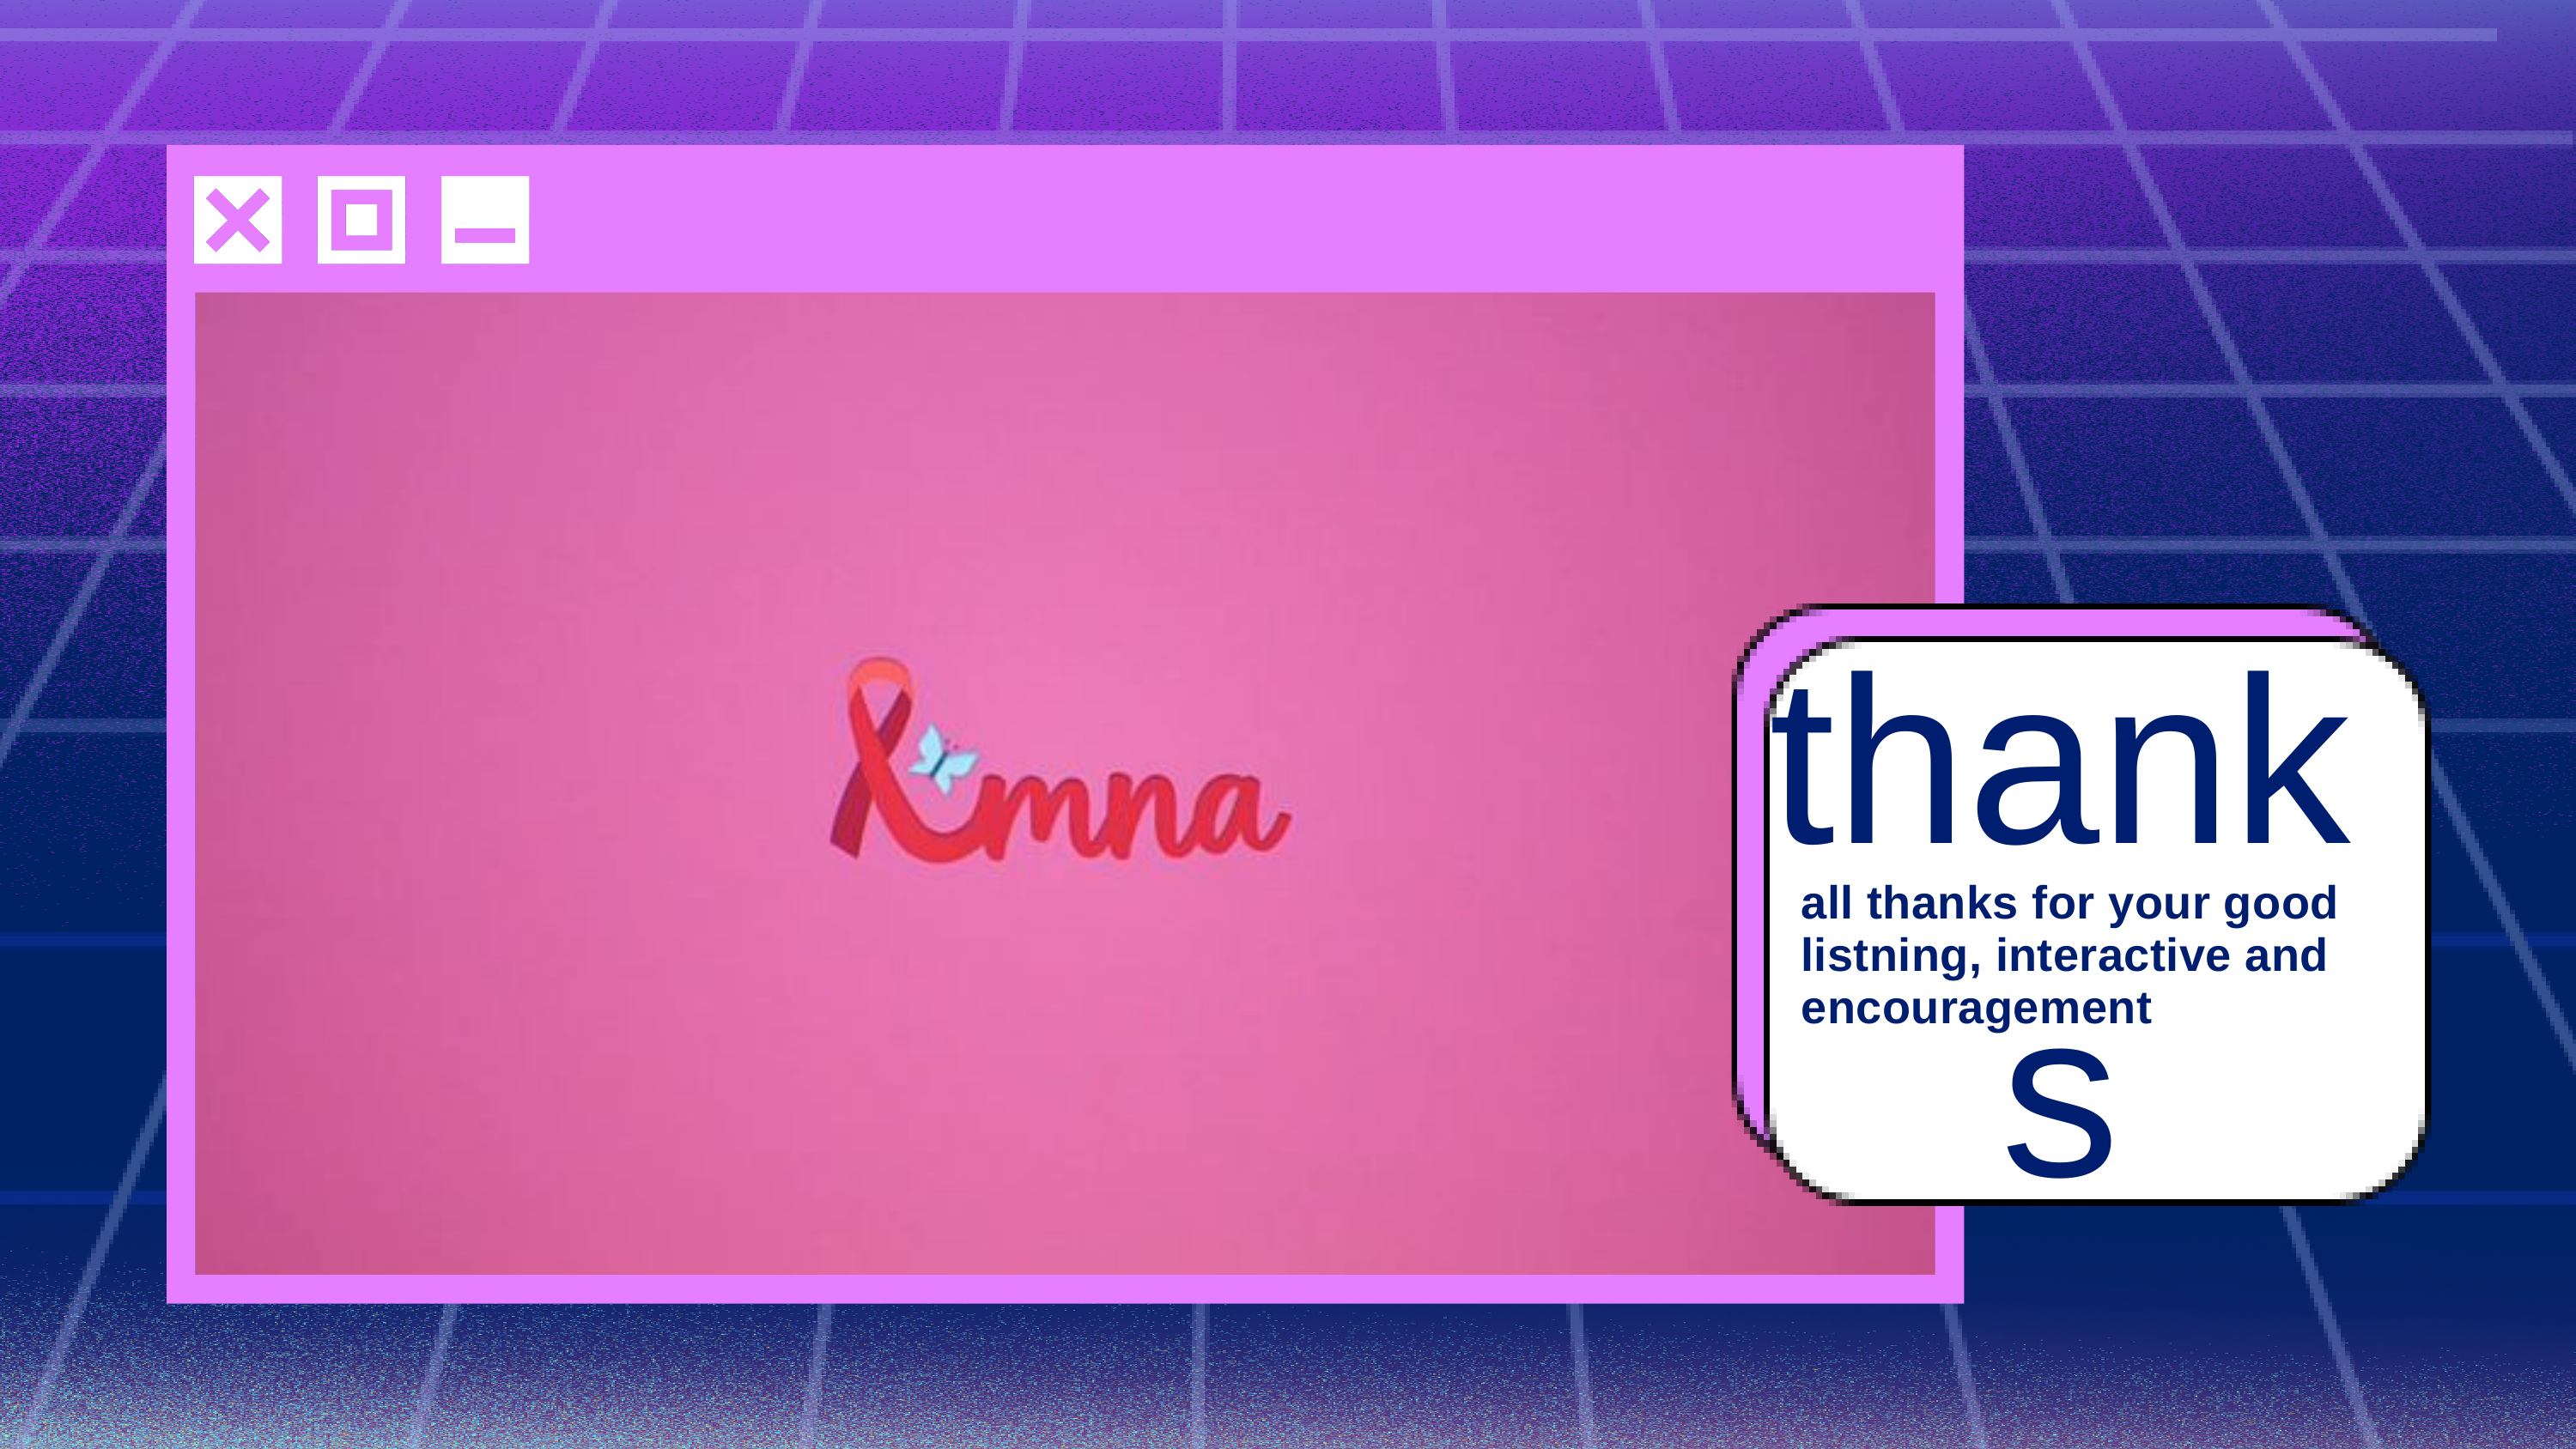

thanks

all thanks for your good listning, interactive and encouragement